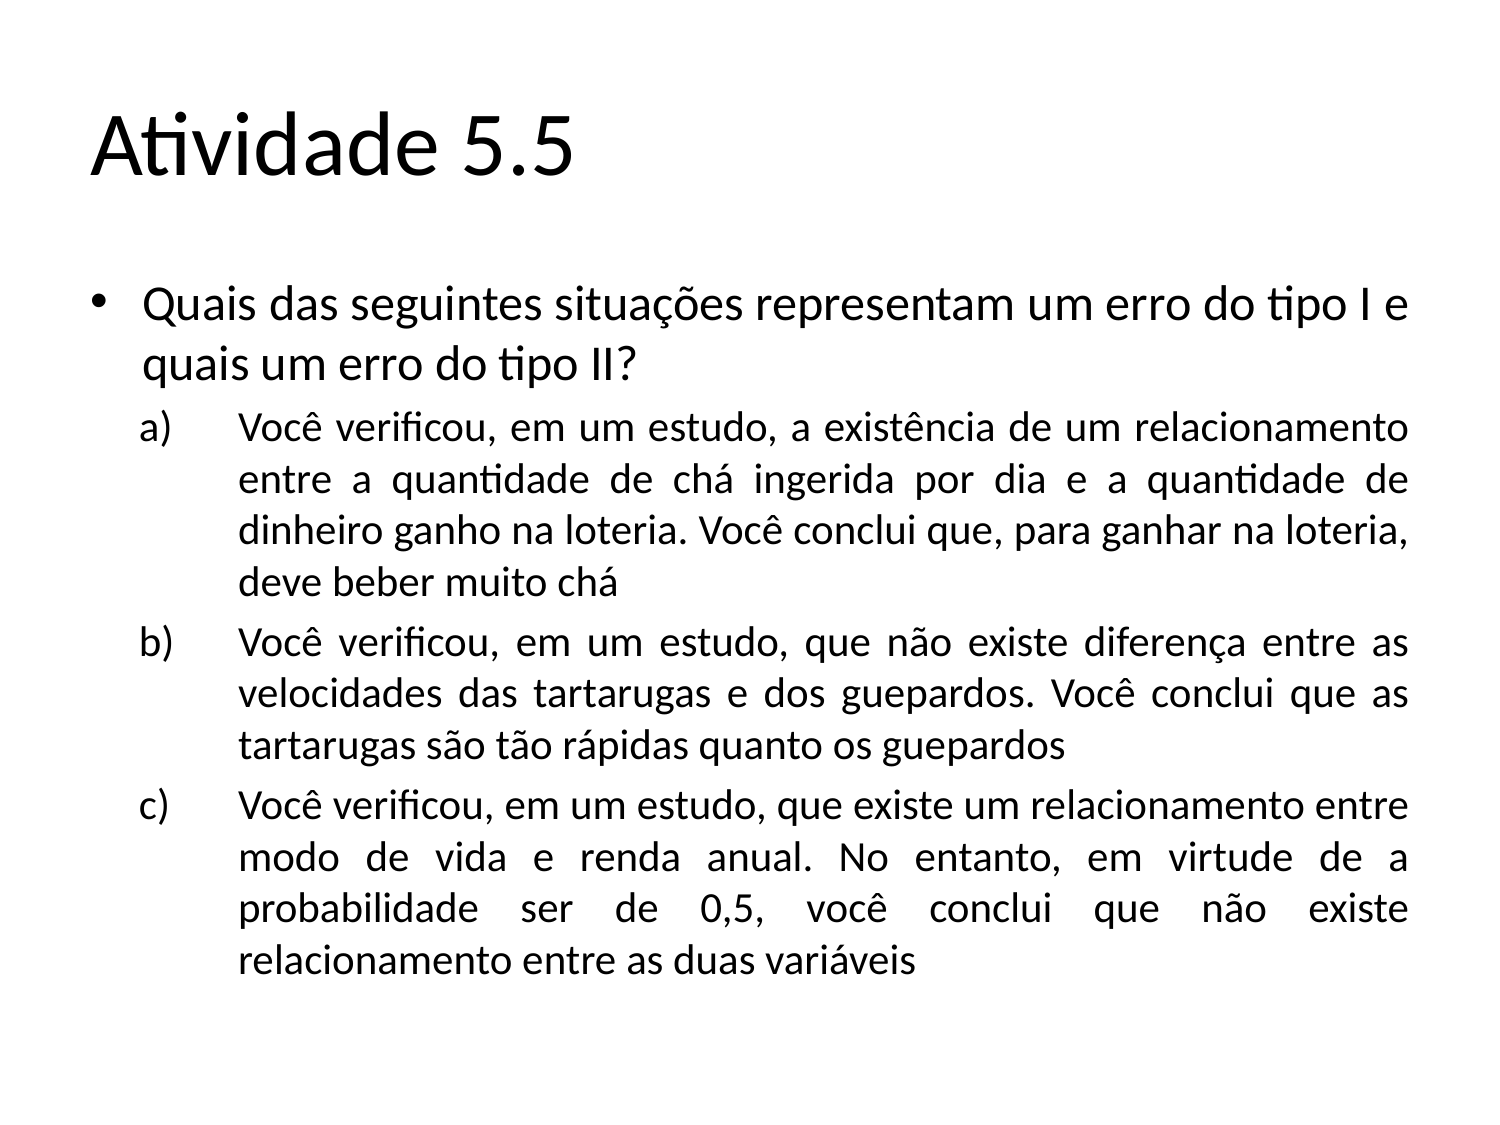

# Atividade 5.5
Quais das seguintes situações representam um erro do tipo I e quais um erro do tipo II?
Você verificou, em um estudo, a existência de um relacionamento entre a quantidade de chá ingerida por dia e a quantidade de dinheiro ganho na loteria. Você conclui que, para ganhar na loteria, deve beber muito chá
Você verificou, em um estudo, que não existe diferença entre as velocidades das tartarugas e dos guepardos. Você conclui que as tartarugas são tão rápidas quanto os guepardos
Você verificou, em um estudo, que existe um relacionamento entre modo de vida e renda anual. No entanto, em virtude de a probabilidade ser de 0,5, você conclui que não existe relacionamento entre as duas variáveis